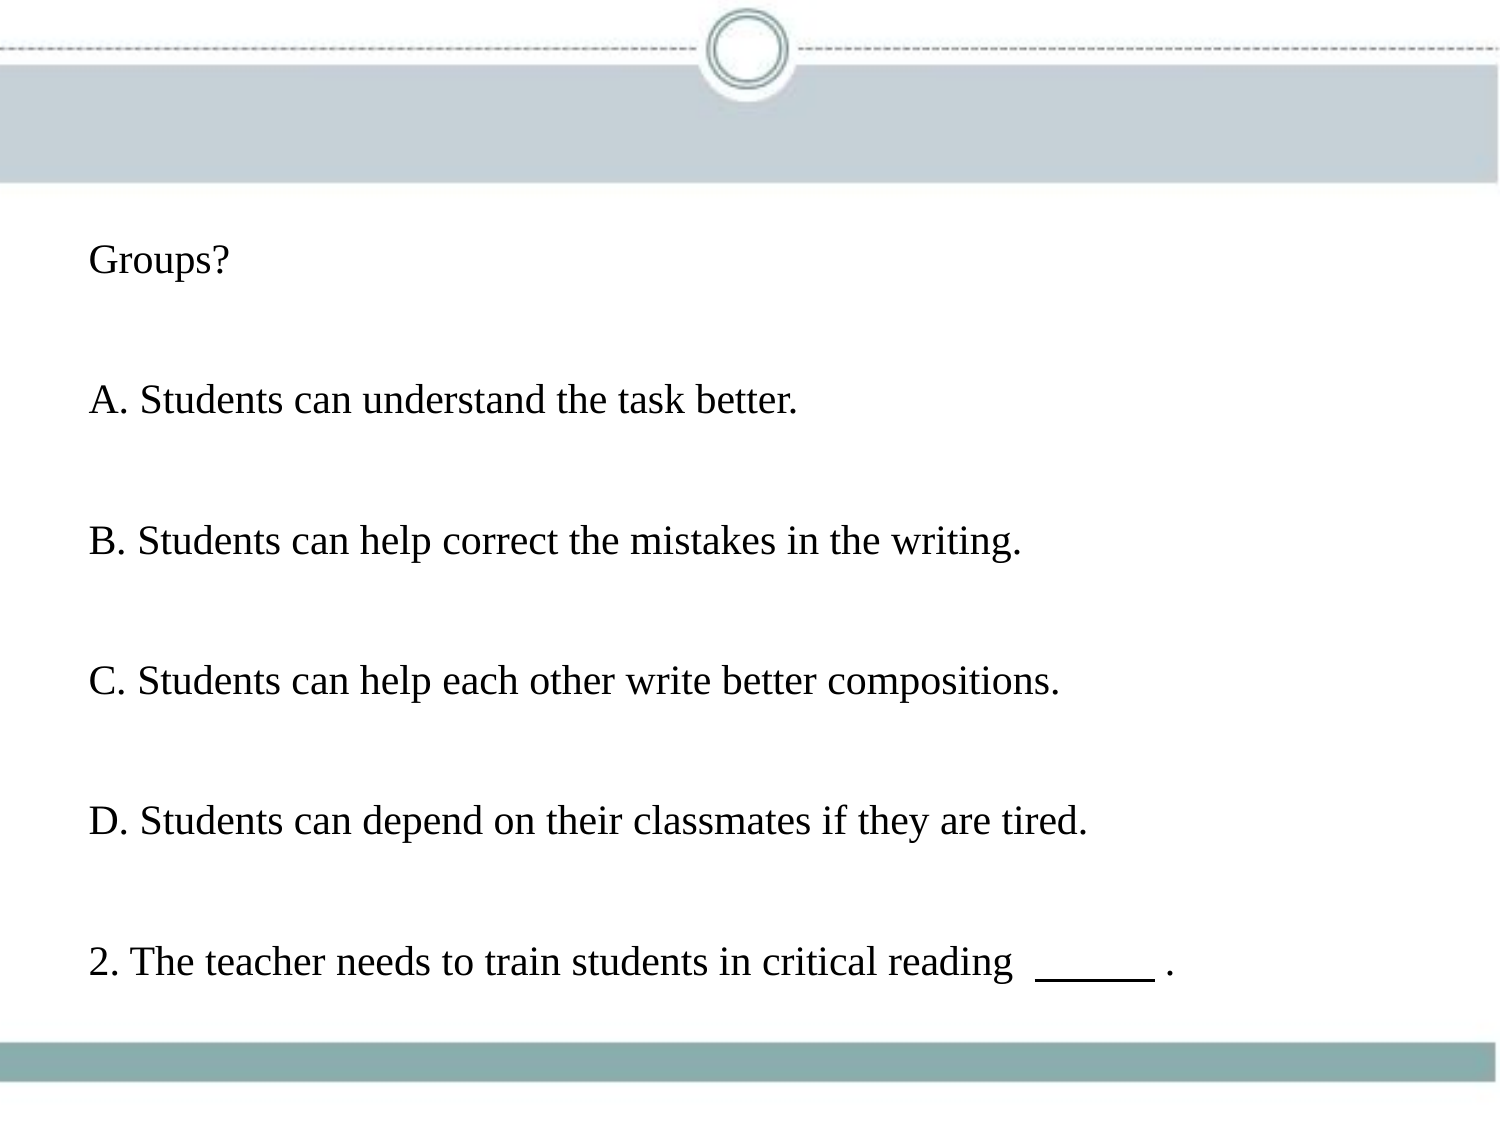

Groups?
A. Students can understand the task better.
B. Students can help correct the mistakes in the writing.
C. Students can help each other write better compositions.
D. Students can depend on their classmates if they are tired.
2. The teacher needs to train students in critical reading 　　    .